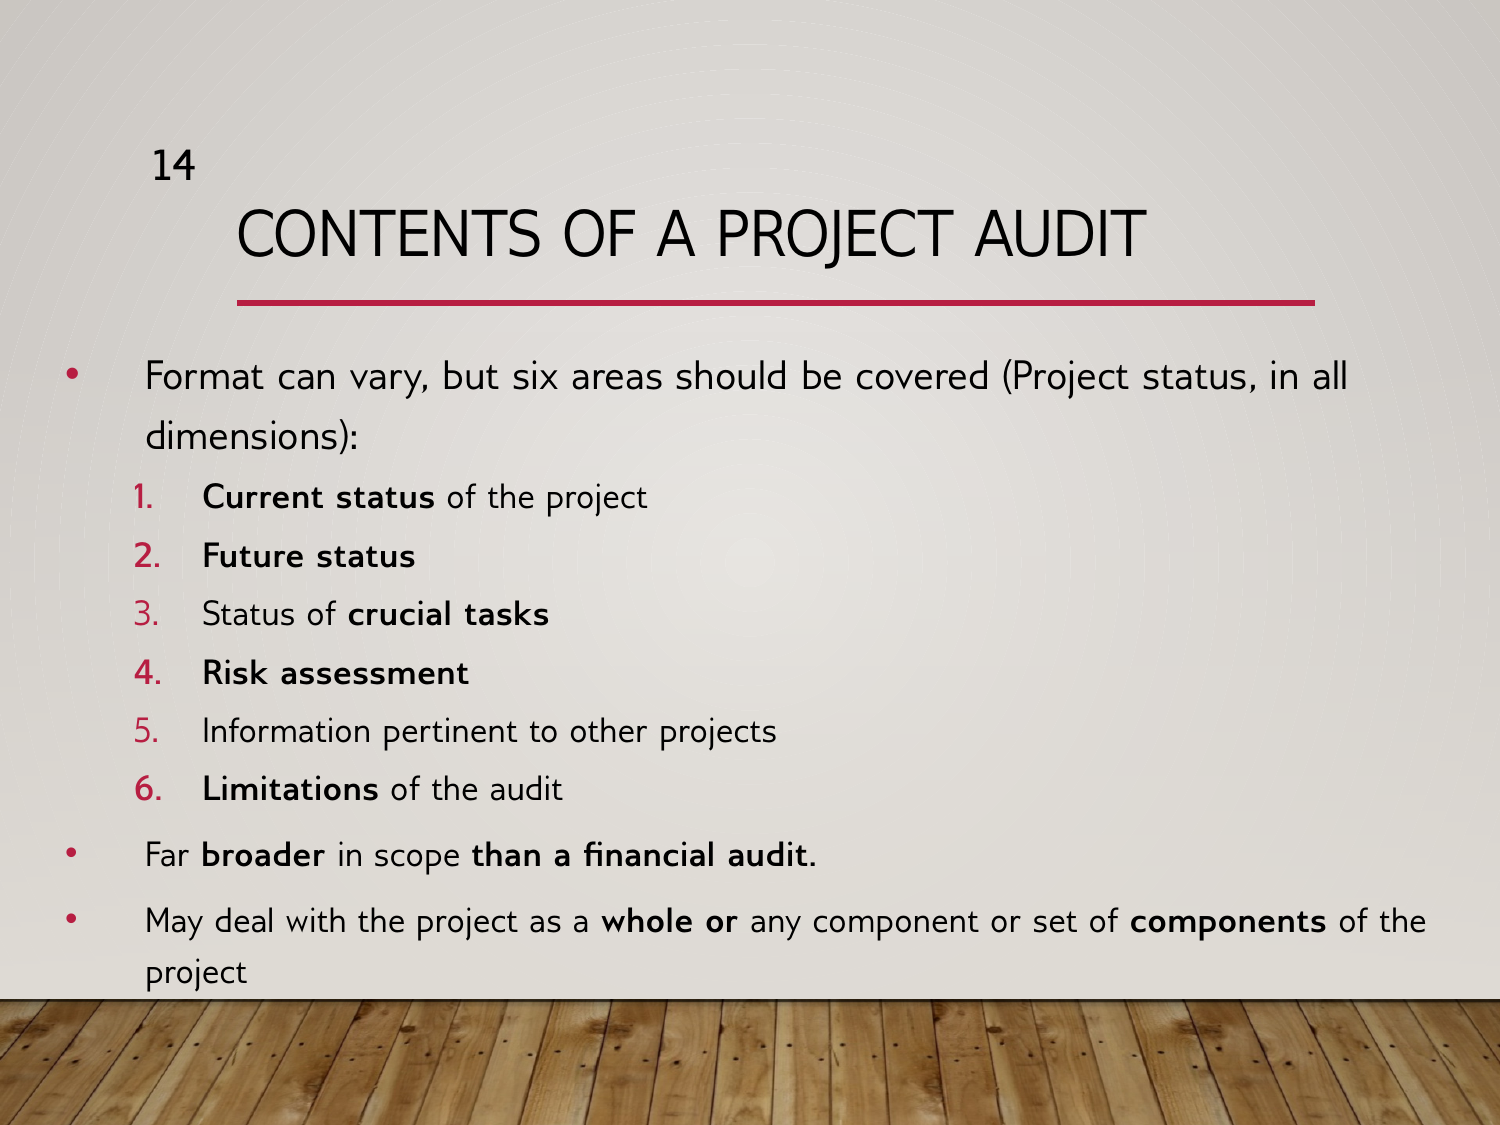

14
# Contents of a Project Audit
Format can vary, but six areas should be covered (Project status, in all dimensions):
Current status of the project
Future status
Status of crucial tasks
Risk assessment
Information pertinent to other projects
Limitations of the audit
Far broader in scope than a financial audit.
May deal with the project as a whole or any component or set of components of the project